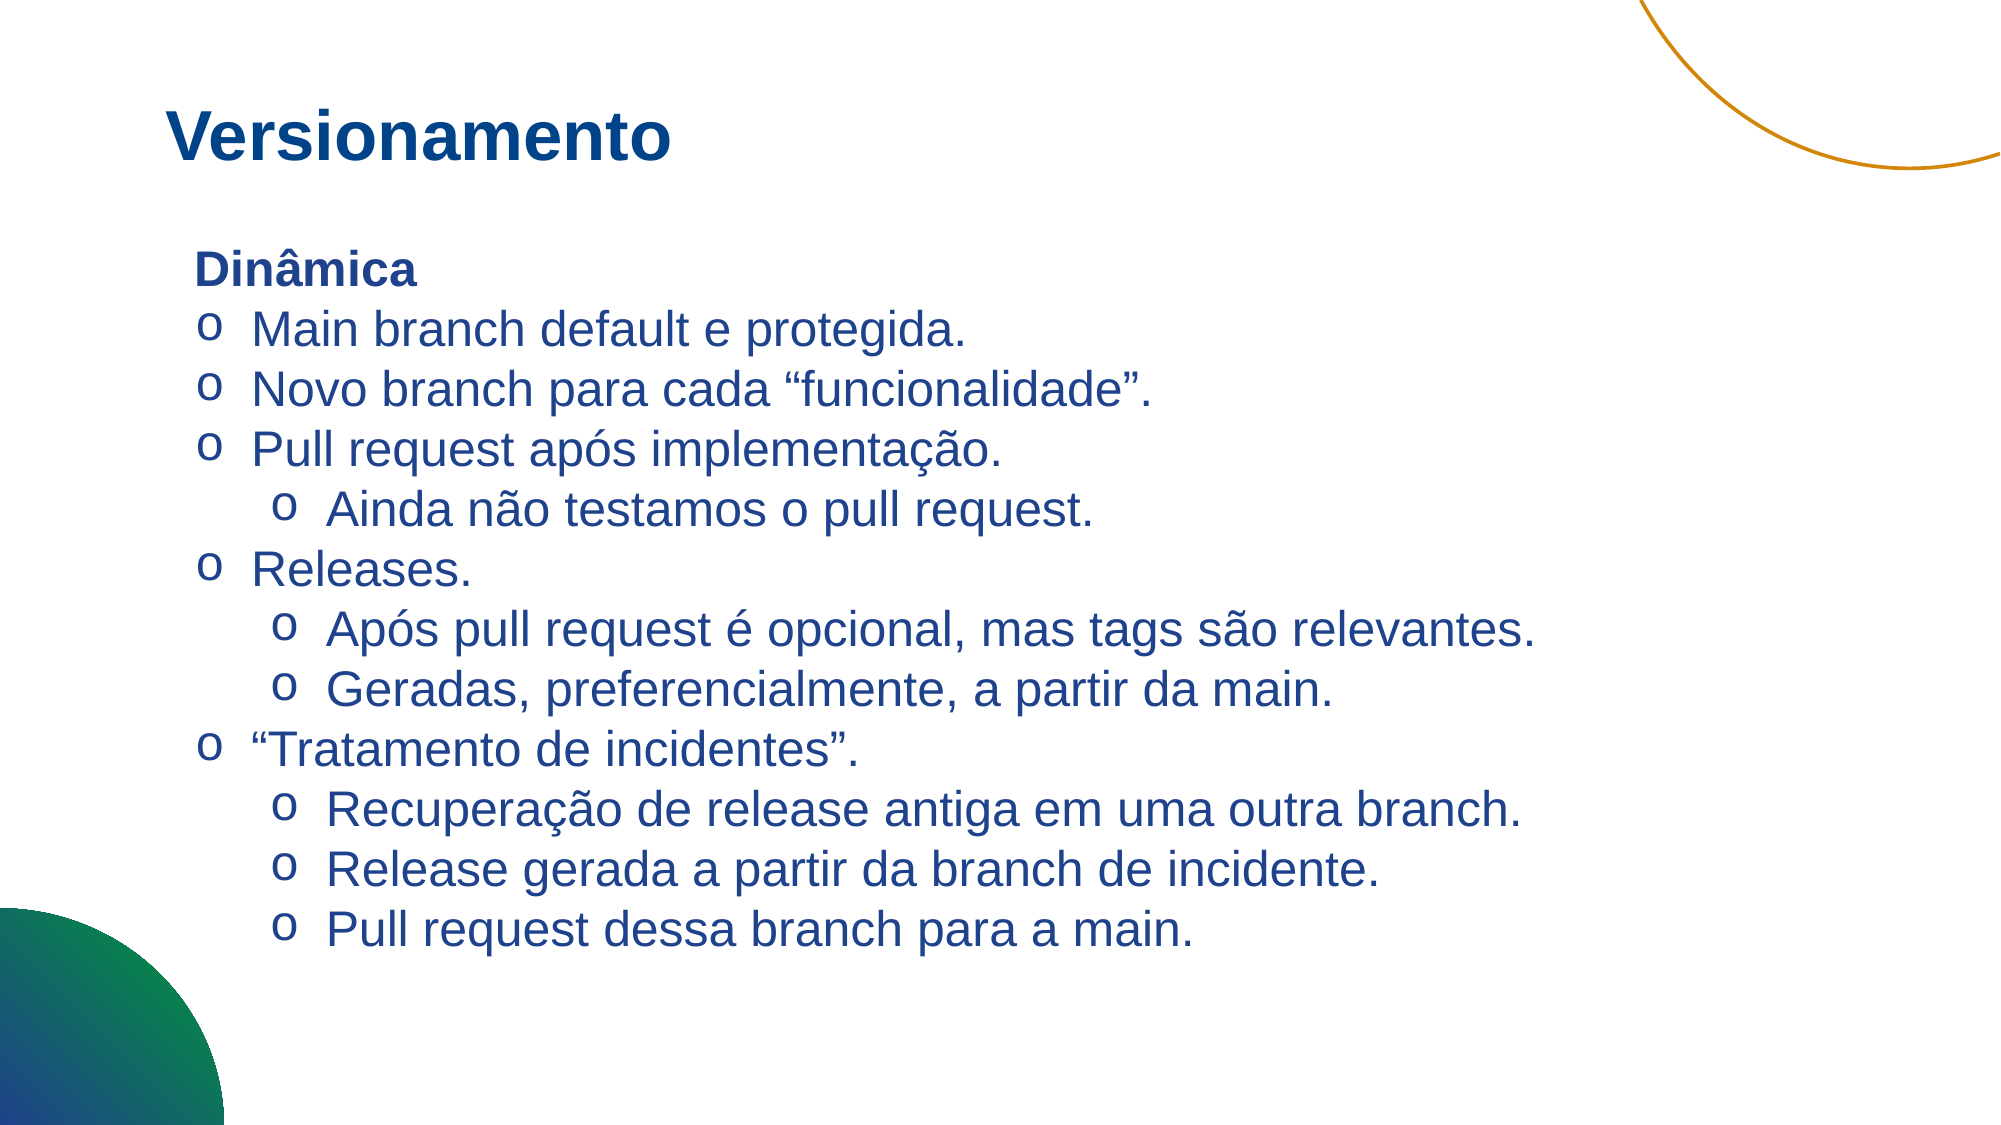

Versionamento
Dinâmica
Main branch default e protegida.
Novo branch para cada “funcionalidade”.
Pull request após implementação.
Ainda não testamos o pull request.
Releases.
Após pull request é opcional, mas tags são relevantes.
Geradas, preferencialmente, a partir da main.
“Tratamento de incidentes”.
Recuperação de release antiga em uma outra branch.
Release gerada a partir da branch de incidente.
Pull request dessa branch para a main.